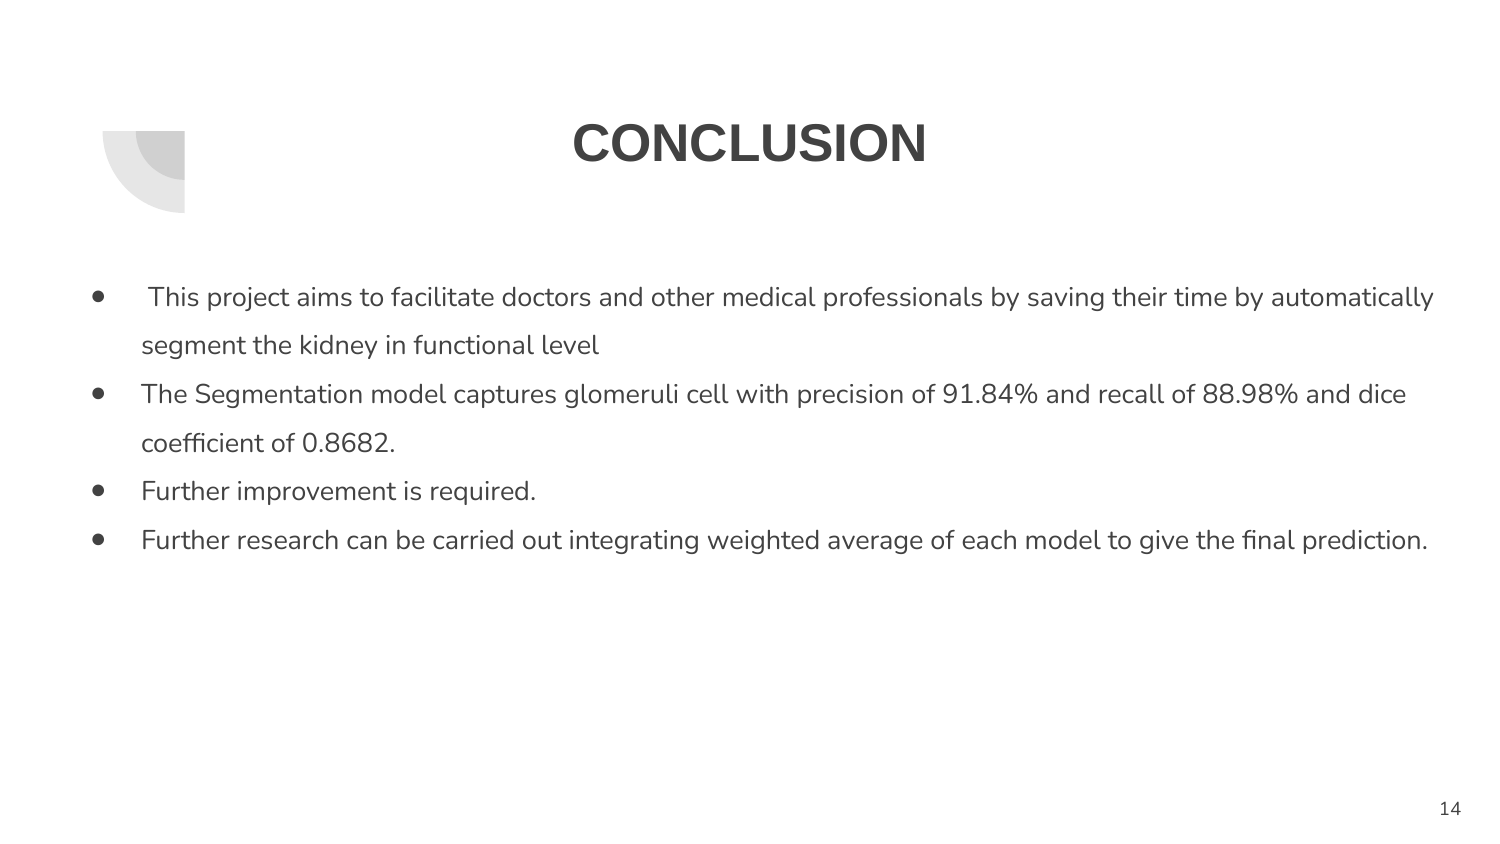

# CONCLUSION
 This project aims to facilitate doctors and other medical professionals by saving their time by automatically segment the kidney in functional level
The Segmentation model captures glomeruli cell with precision of 91.84% and recall of 88.98% and dice coefficient of 0.8682.
Further improvement is required.
Further research can be carried out integrating weighted average of each model to give the final prediction.

14